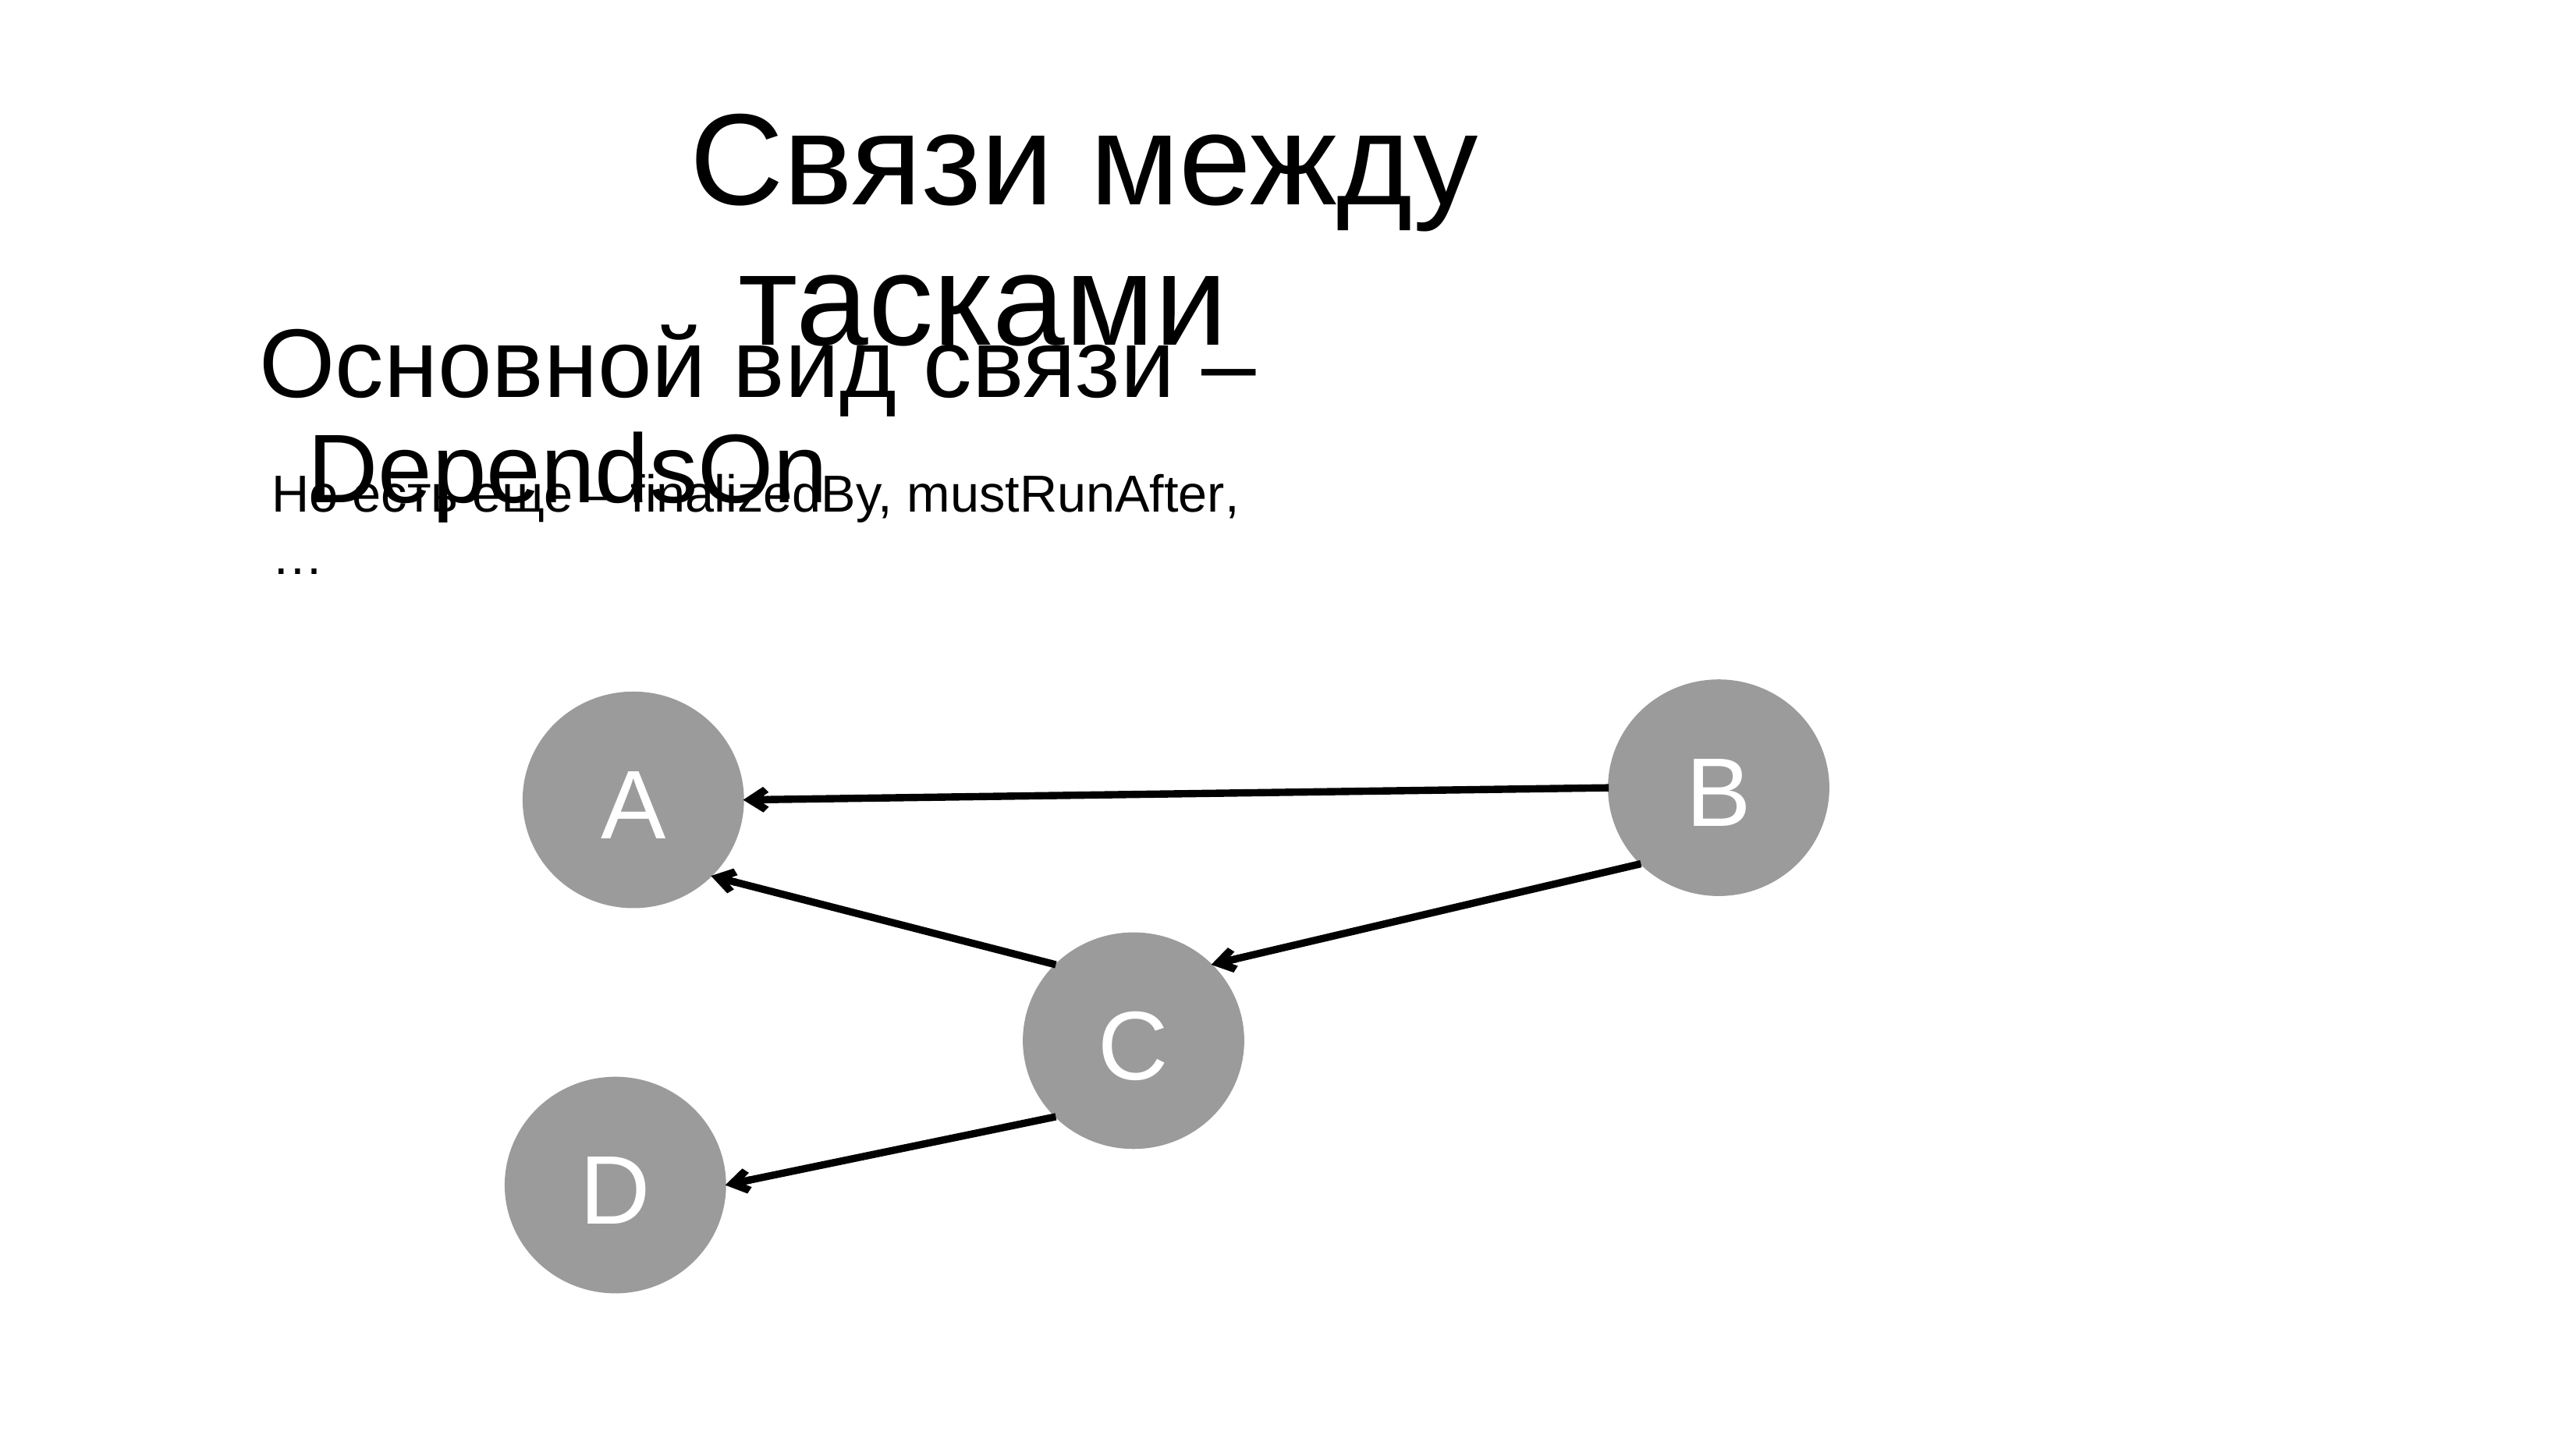

Связи между тасками
Основной вид связи – DependsOn
Но есть еще – finalizedBy, mustRunAfter, …
B
A
C
D